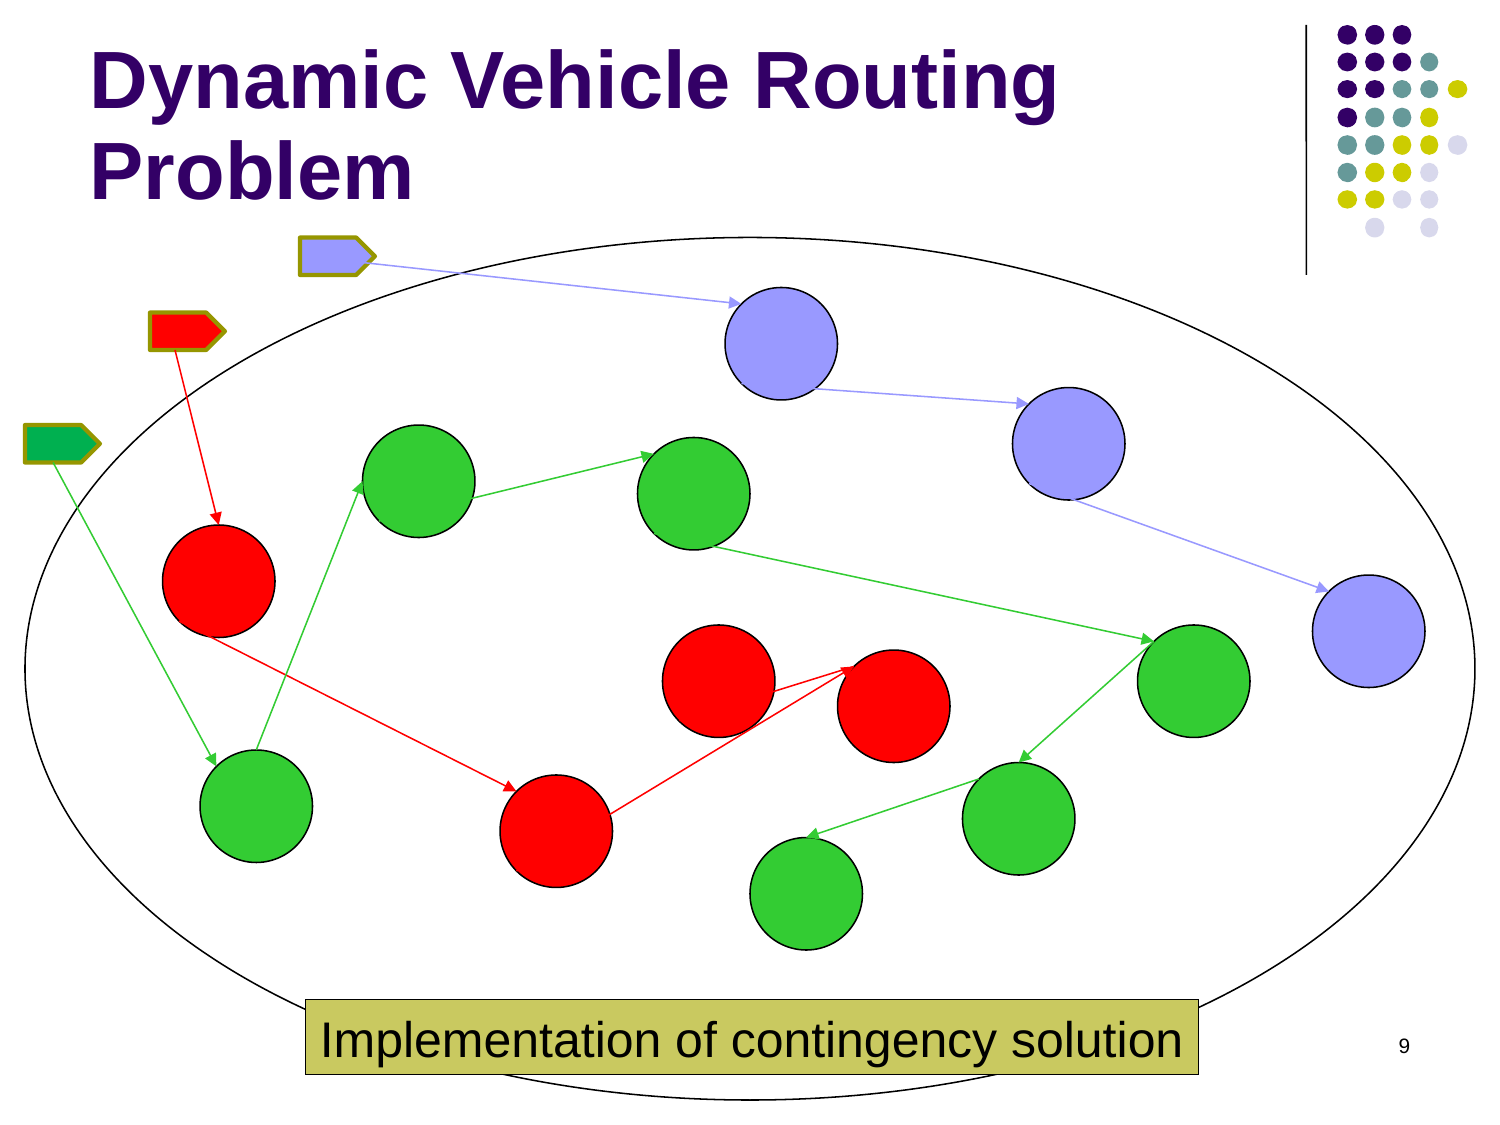

# Dynamic Vehicle Routing Problem

Implementation of contingency solution
9